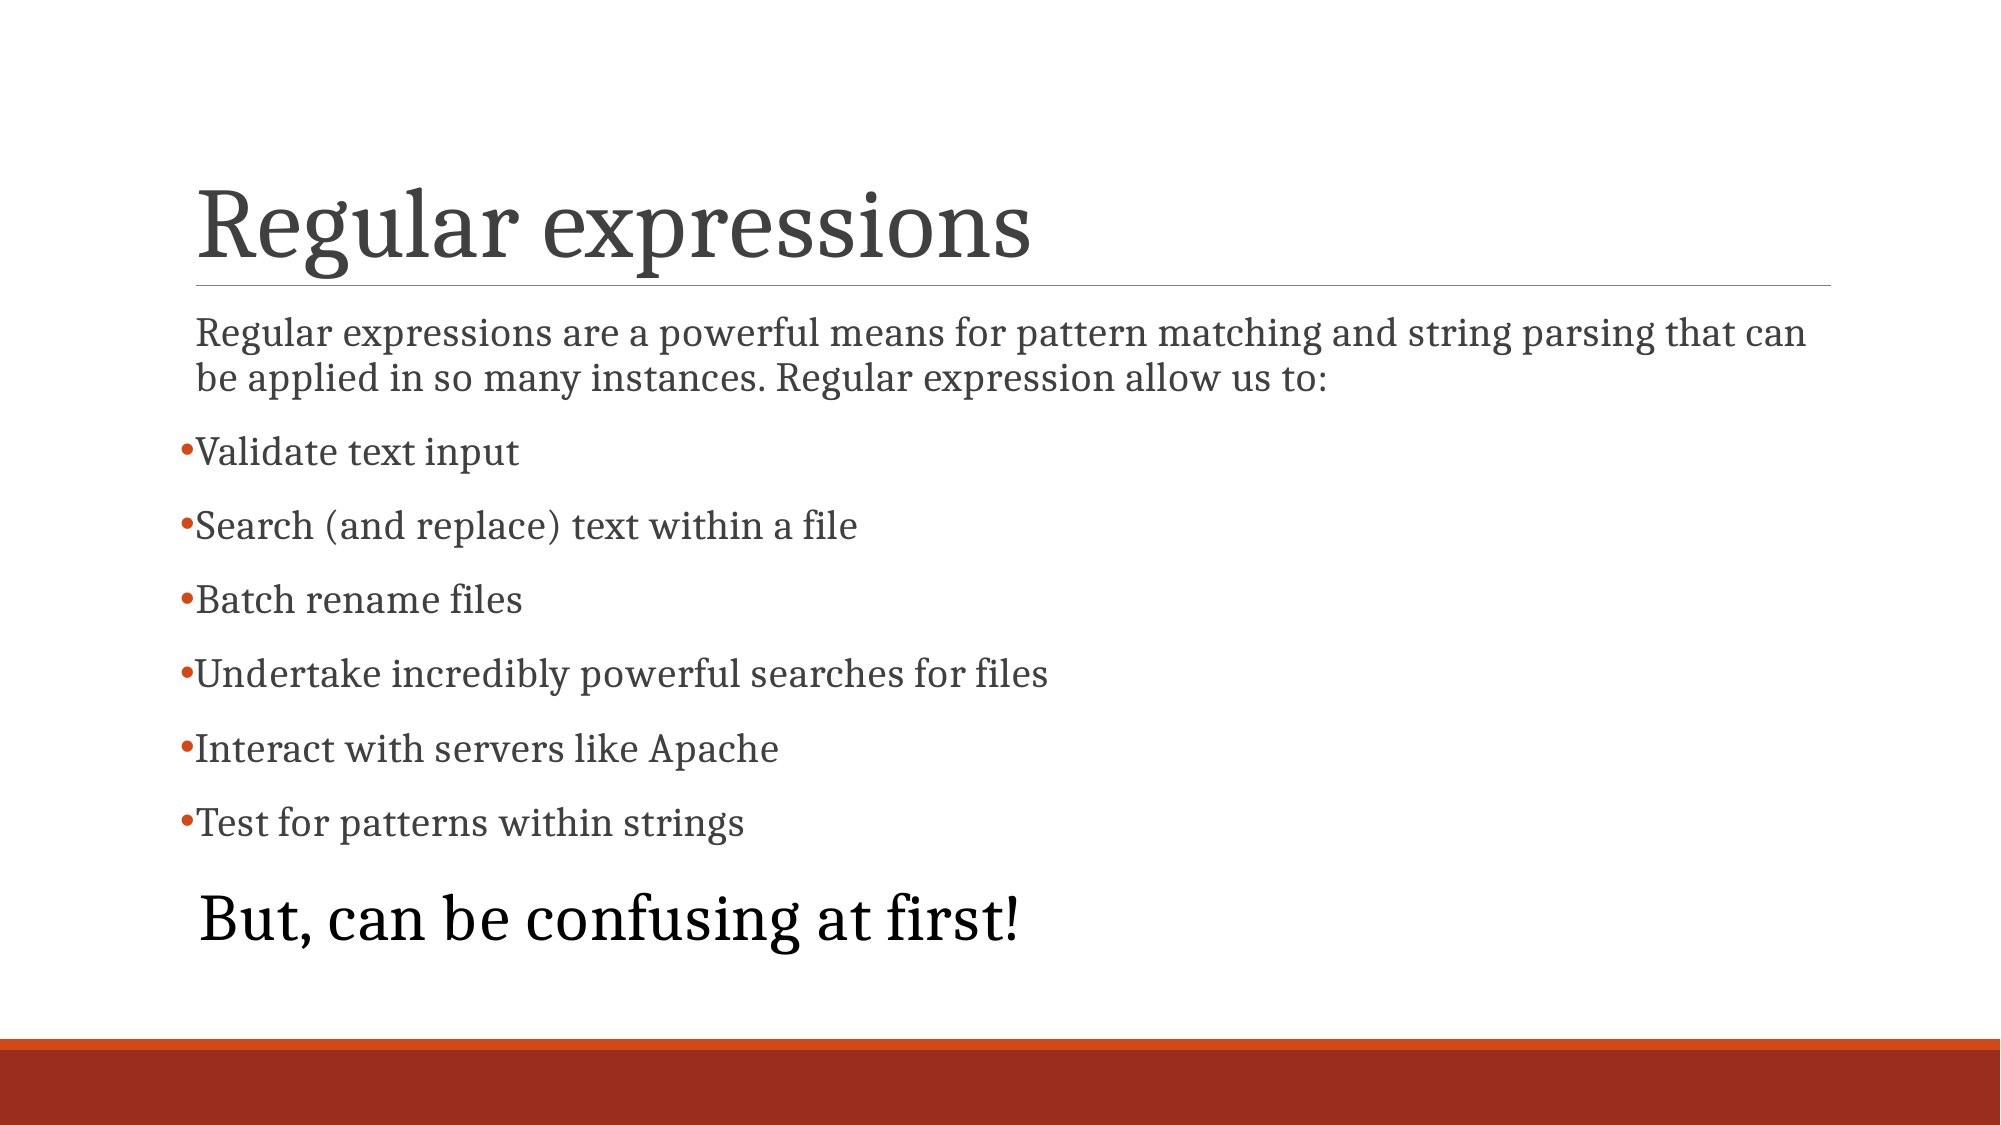

# Regular expressions
Regular expressions are a powerful means for pattern matching and string parsing that can be applied in so many instances. Regular expression allow us to:
Validate text input
Search (and replace) text within a file
Batch rename files
Undertake incredibly powerful searches for files
Interact with servers like Apache
Test for patterns within strings

But, can be confusing at first!